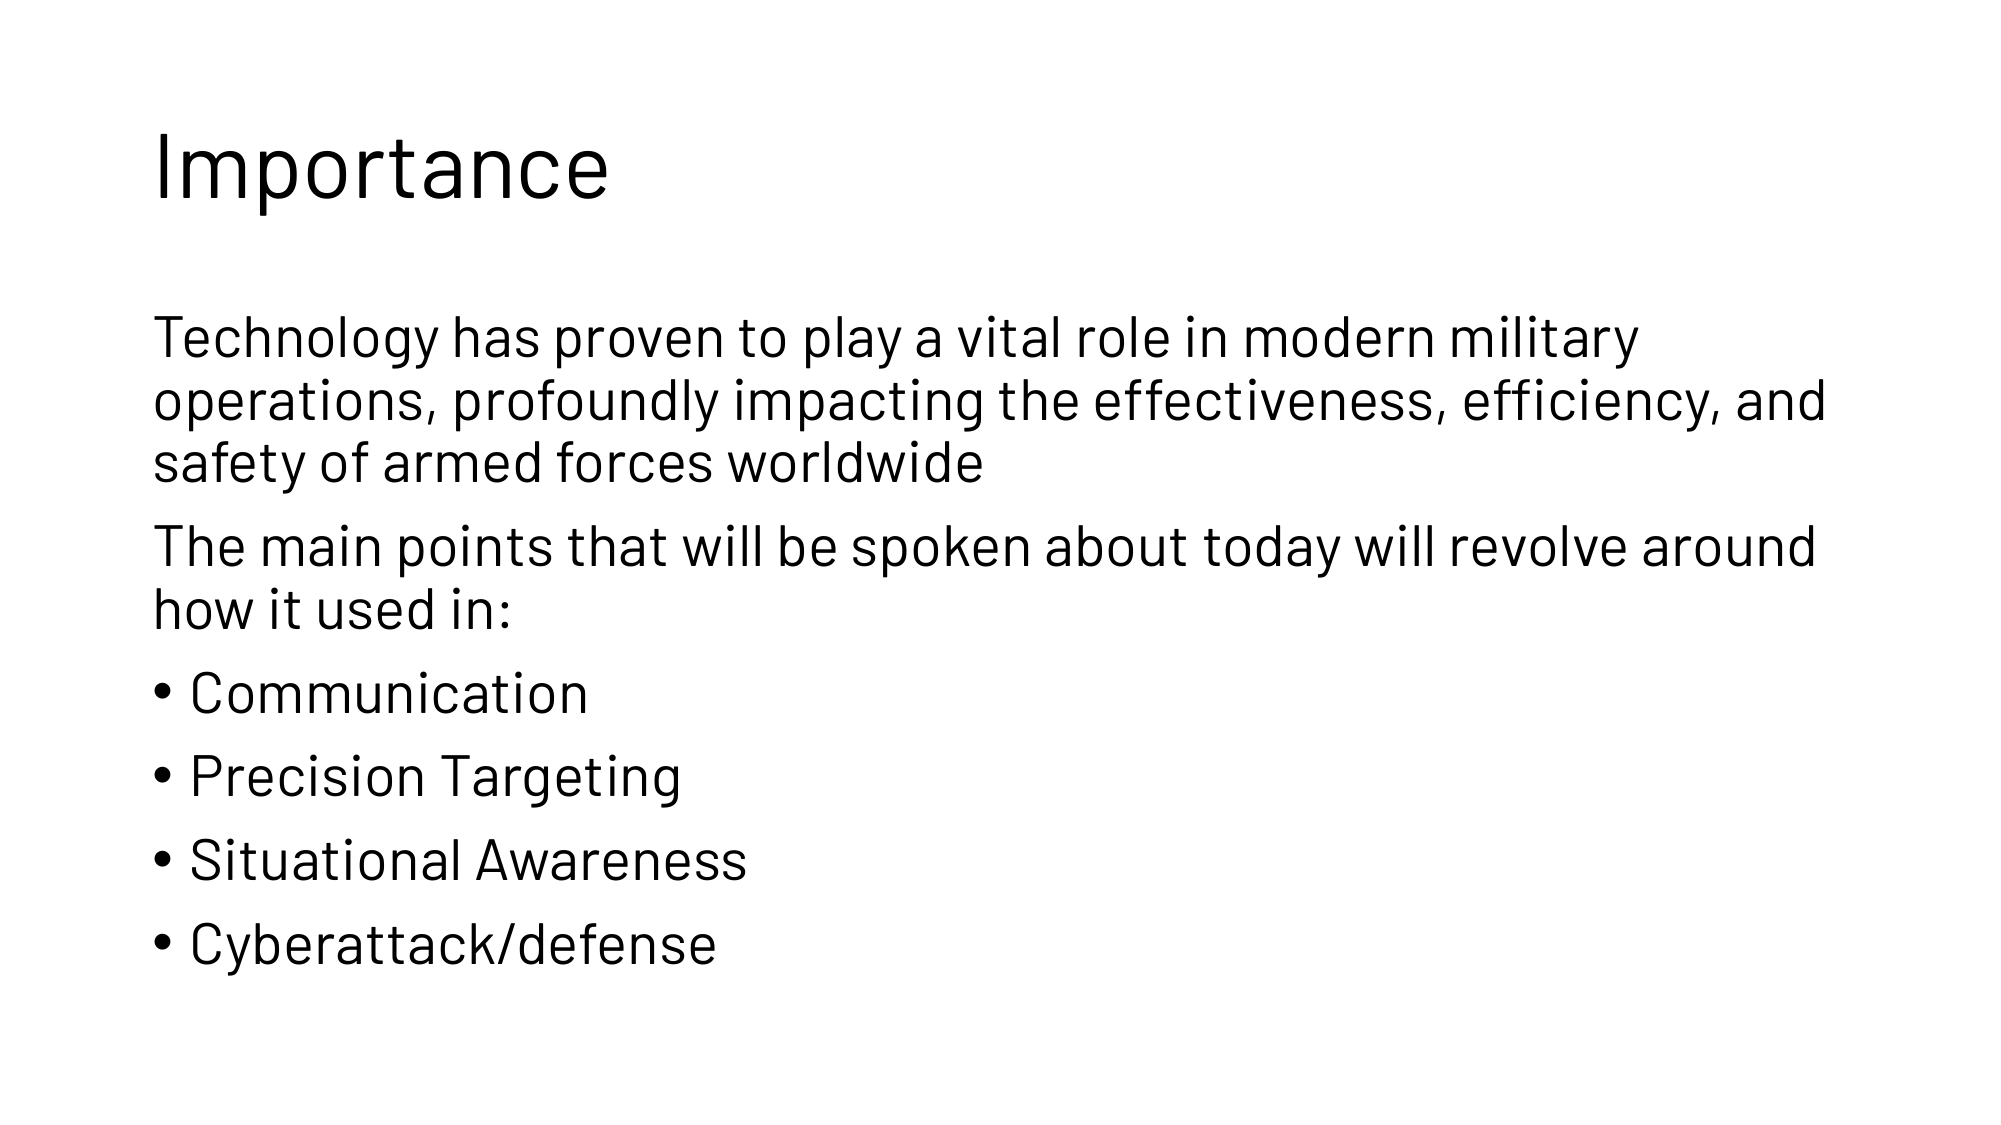

# Importance
Technology has proven to play a vital role in modern military operations, profoundly impacting the effectiveness, efficiency, and safety of armed forces worldwide
The main points that will be spoken about today will revolve around how it used in:
Communication
Precision Targeting
Situational Awareness
Cyberattack/defense